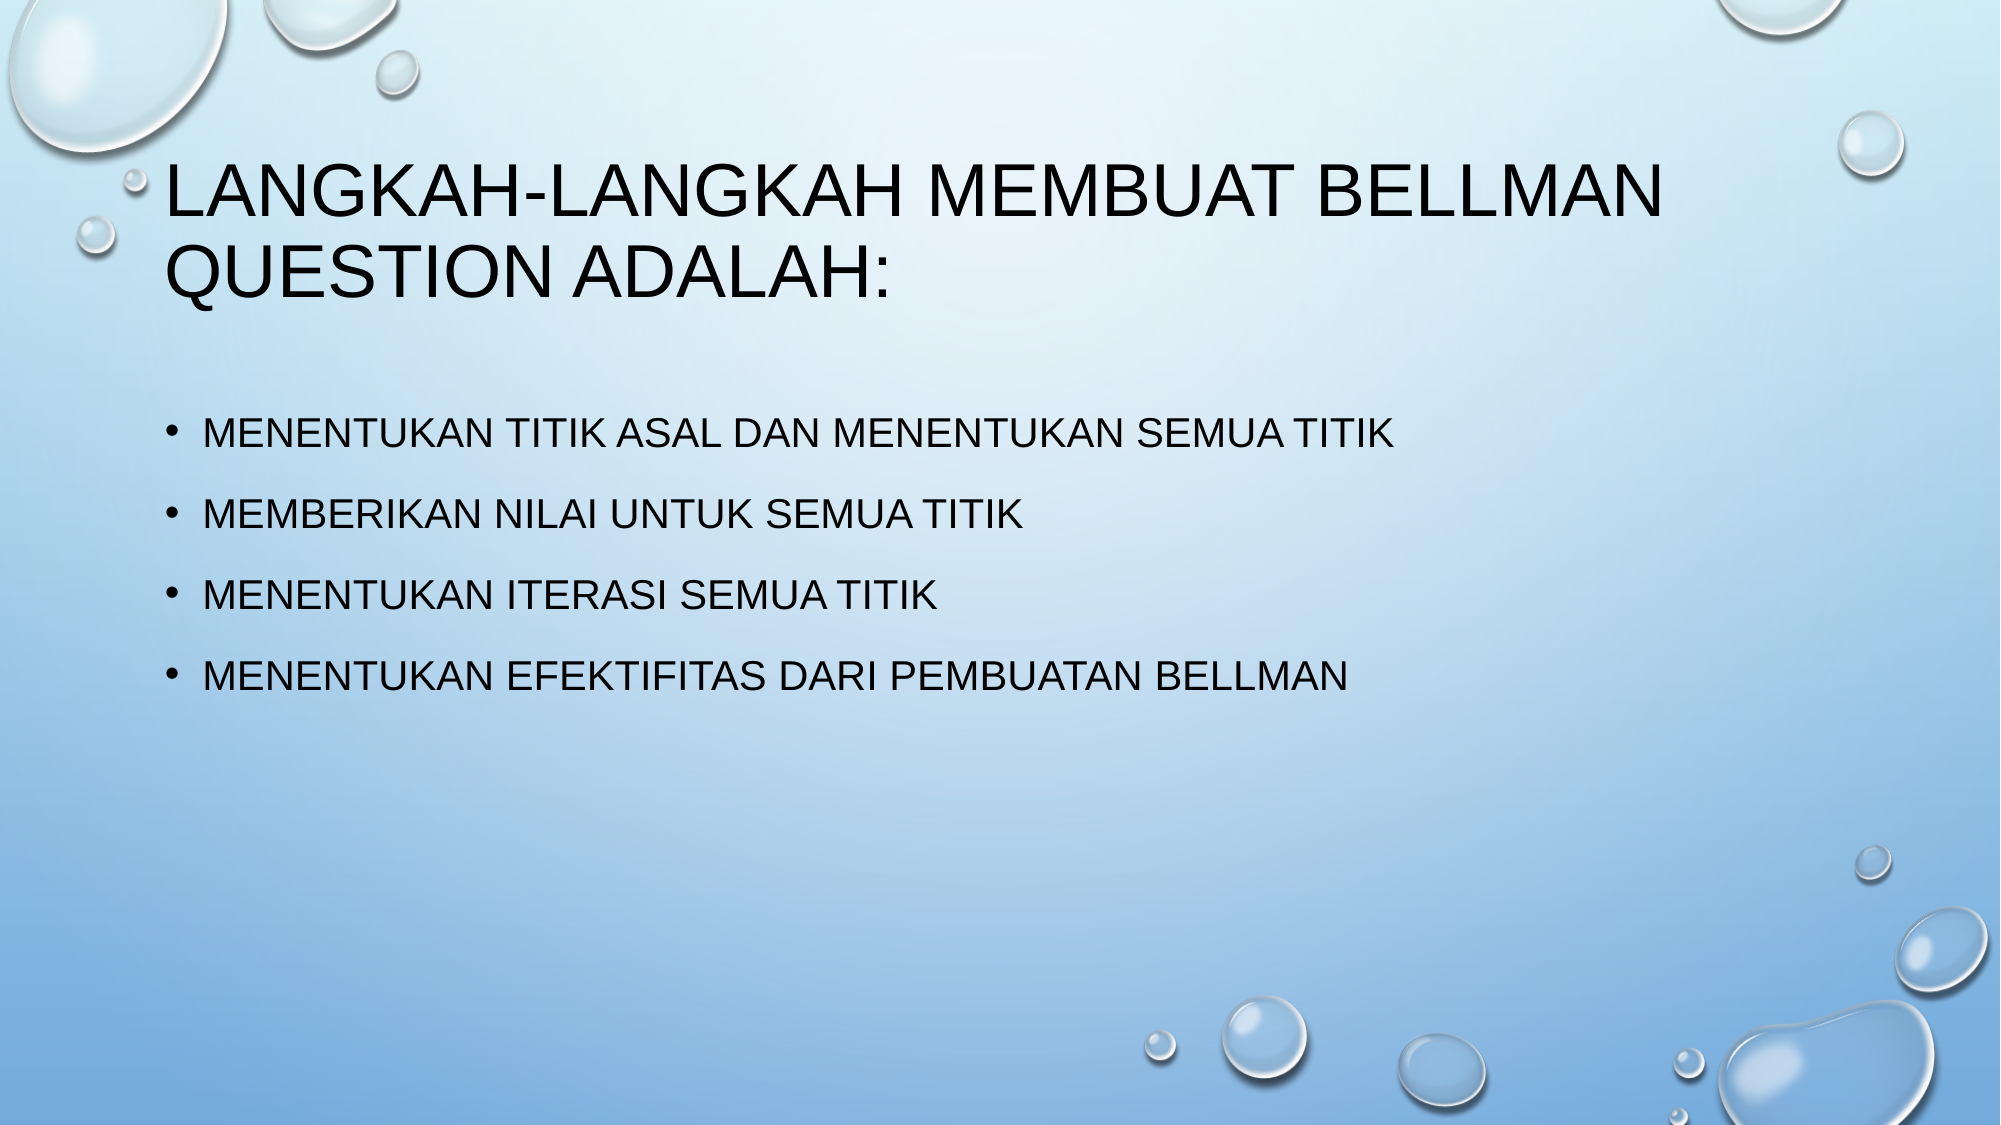

# Langkah-langkah membuat bellman question adalah:
Menentukan titik asal dan menentukan semua titik
Memberikan nilai untuk semua titik
Menentukan iterasi semua titik
Menentukan efektifitas dari pembuatan bellman